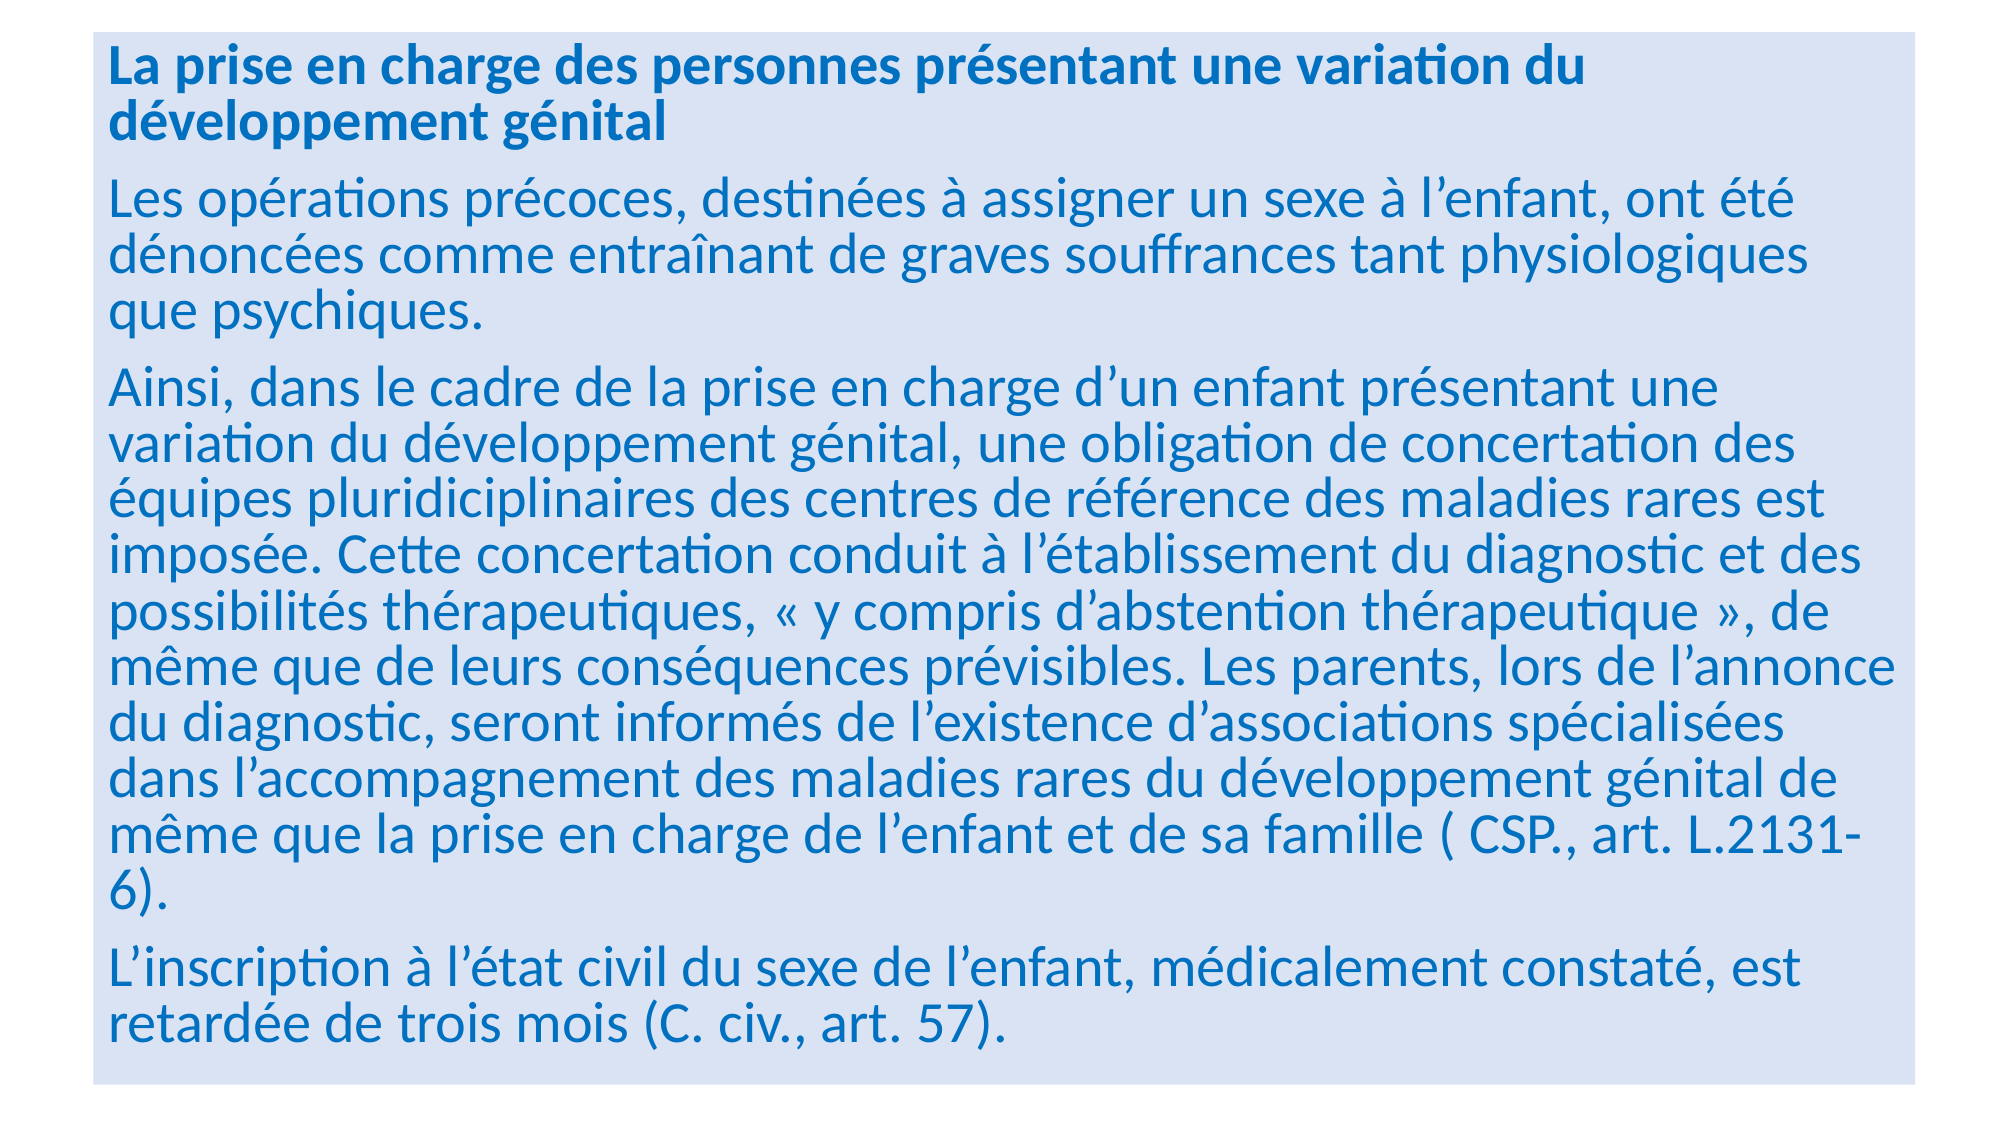

La prise en charge des personnes présentant une variation du développement génital
Les opérations précoces, destinées à assigner un sexe à l’enfant, ont été dénoncées comme entraînant de graves souffrances tant physiologiques que psychiques.
Ainsi, dans le cadre de la prise en charge d’un enfant présentant une variation du développement génital, une obligation de concertation des équipes pluridiciplinaires des centres de référence des maladies rares est imposée. Cette concertation conduit à l’établissement du diagnostic et des possibilités thérapeutiques, « y compris d’abstention thérapeutique », de même que de leurs conséquences prévisibles. Les parents, lors de l’annonce du diagnostic, seront informés de l’existence d’associations spécialisées dans l’accompagnement des maladies rares du développement génital de même que la prise en charge de l’enfant et de sa famille ( CSP., art. L.2131-6).
L’inscription à l’état civil du sexe de l’enfant, médicalement constaté, est retardée de trois mois (C. civ., art. 57).